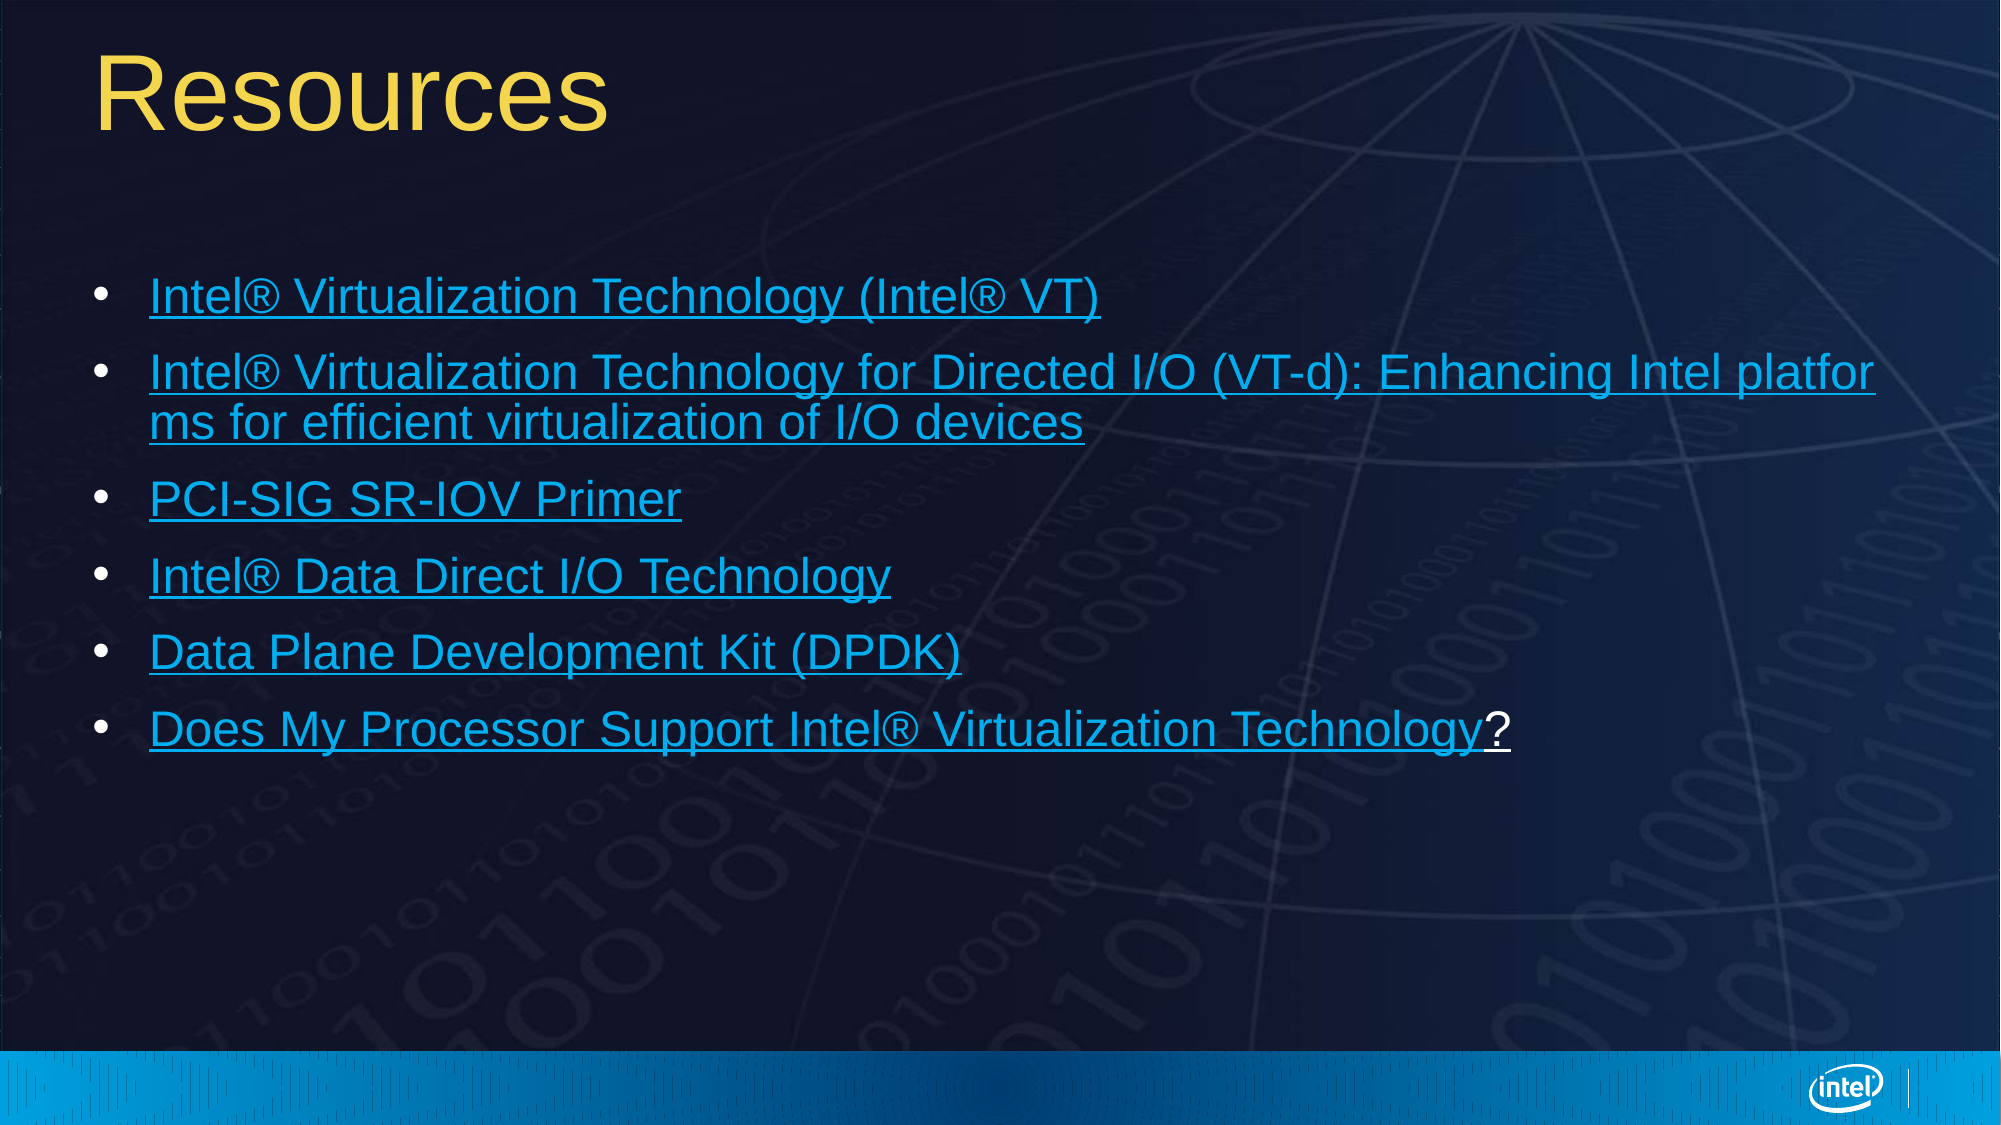

# Resources
Intel® Virtualization Technology (Intel® VT)
Intel® Virtualization Technology for Directed I/O (VT-d): Enhancing Intel platforms for efficient virtualization of I/O devices
PCI-SIG SR-IOV Primer
Intel® Data Direct I/O Technology
Data Plane Development Kit (DPDK)
Does My Processor Support Intel® Virtualization Technology?